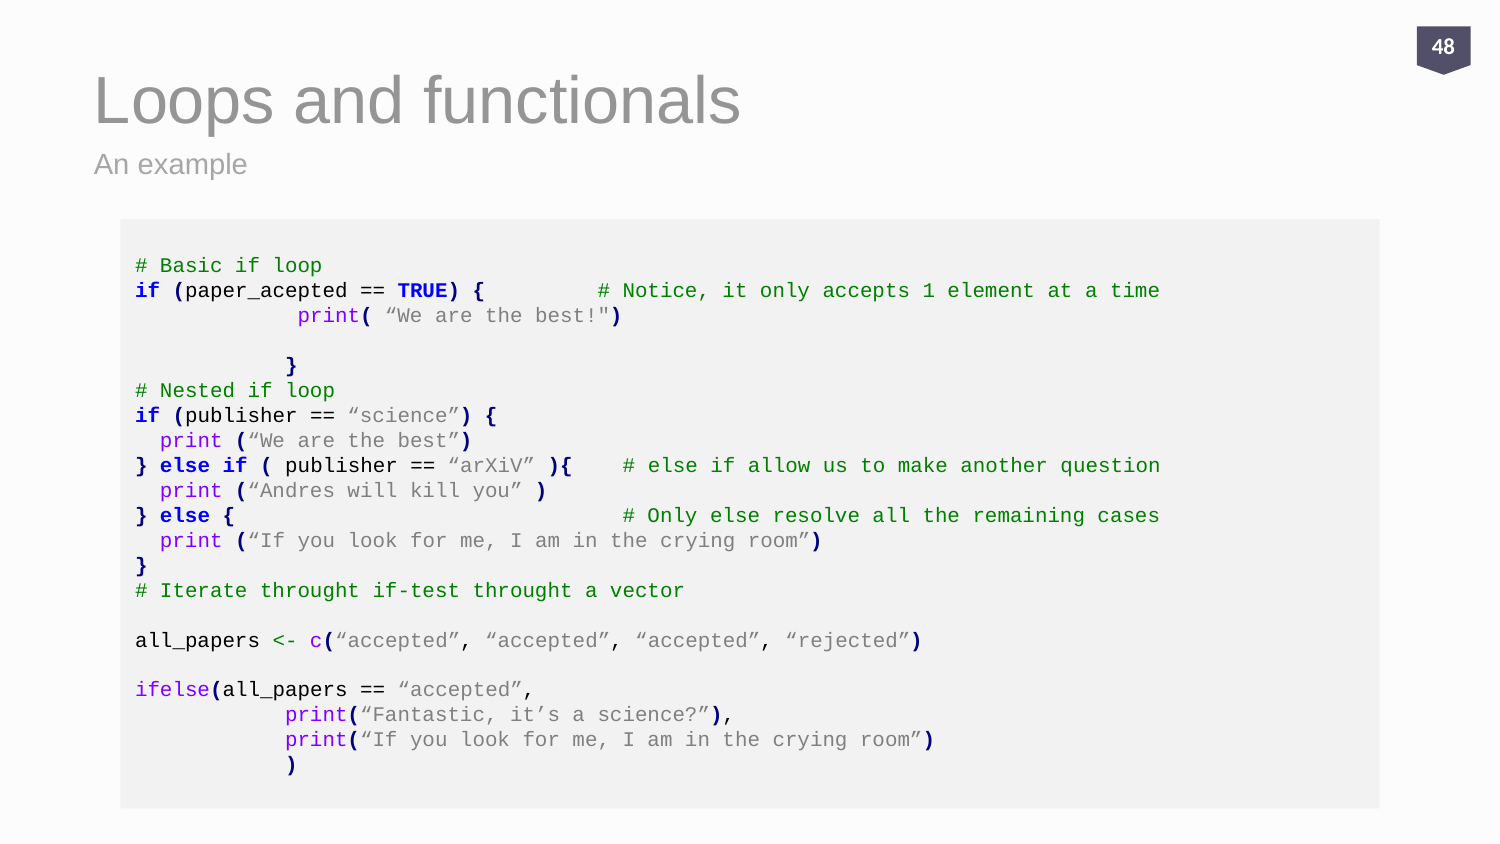

# Loops and functionals
48
An example

# Basic if loop
if (paper_acepted == TRUE) { 	 # Notice, it only accepts 1 element at a time
	 print( “We are the best!")

	}
# Nested if loop
if (publisher == “science”) {
  print (“We are the best”)
} else if ( publisher == “arXiV” ){    # else if allow us to make another question
  print (“Andres will kill you” )
} else {			   # Only else resolve all the remaining cases
  print (“If you look for me, I am in the crying room”)
}
# Iterate throught if-test throught a vector

all_papers <- c(“accepted”, “accepted”, “accepted”, “rejected”)

ifelse(all_papers == “accepted”,
	print(“Fantastic, it’s a science?”),
	print(“If you look for me, I am in the crying room”)
	)